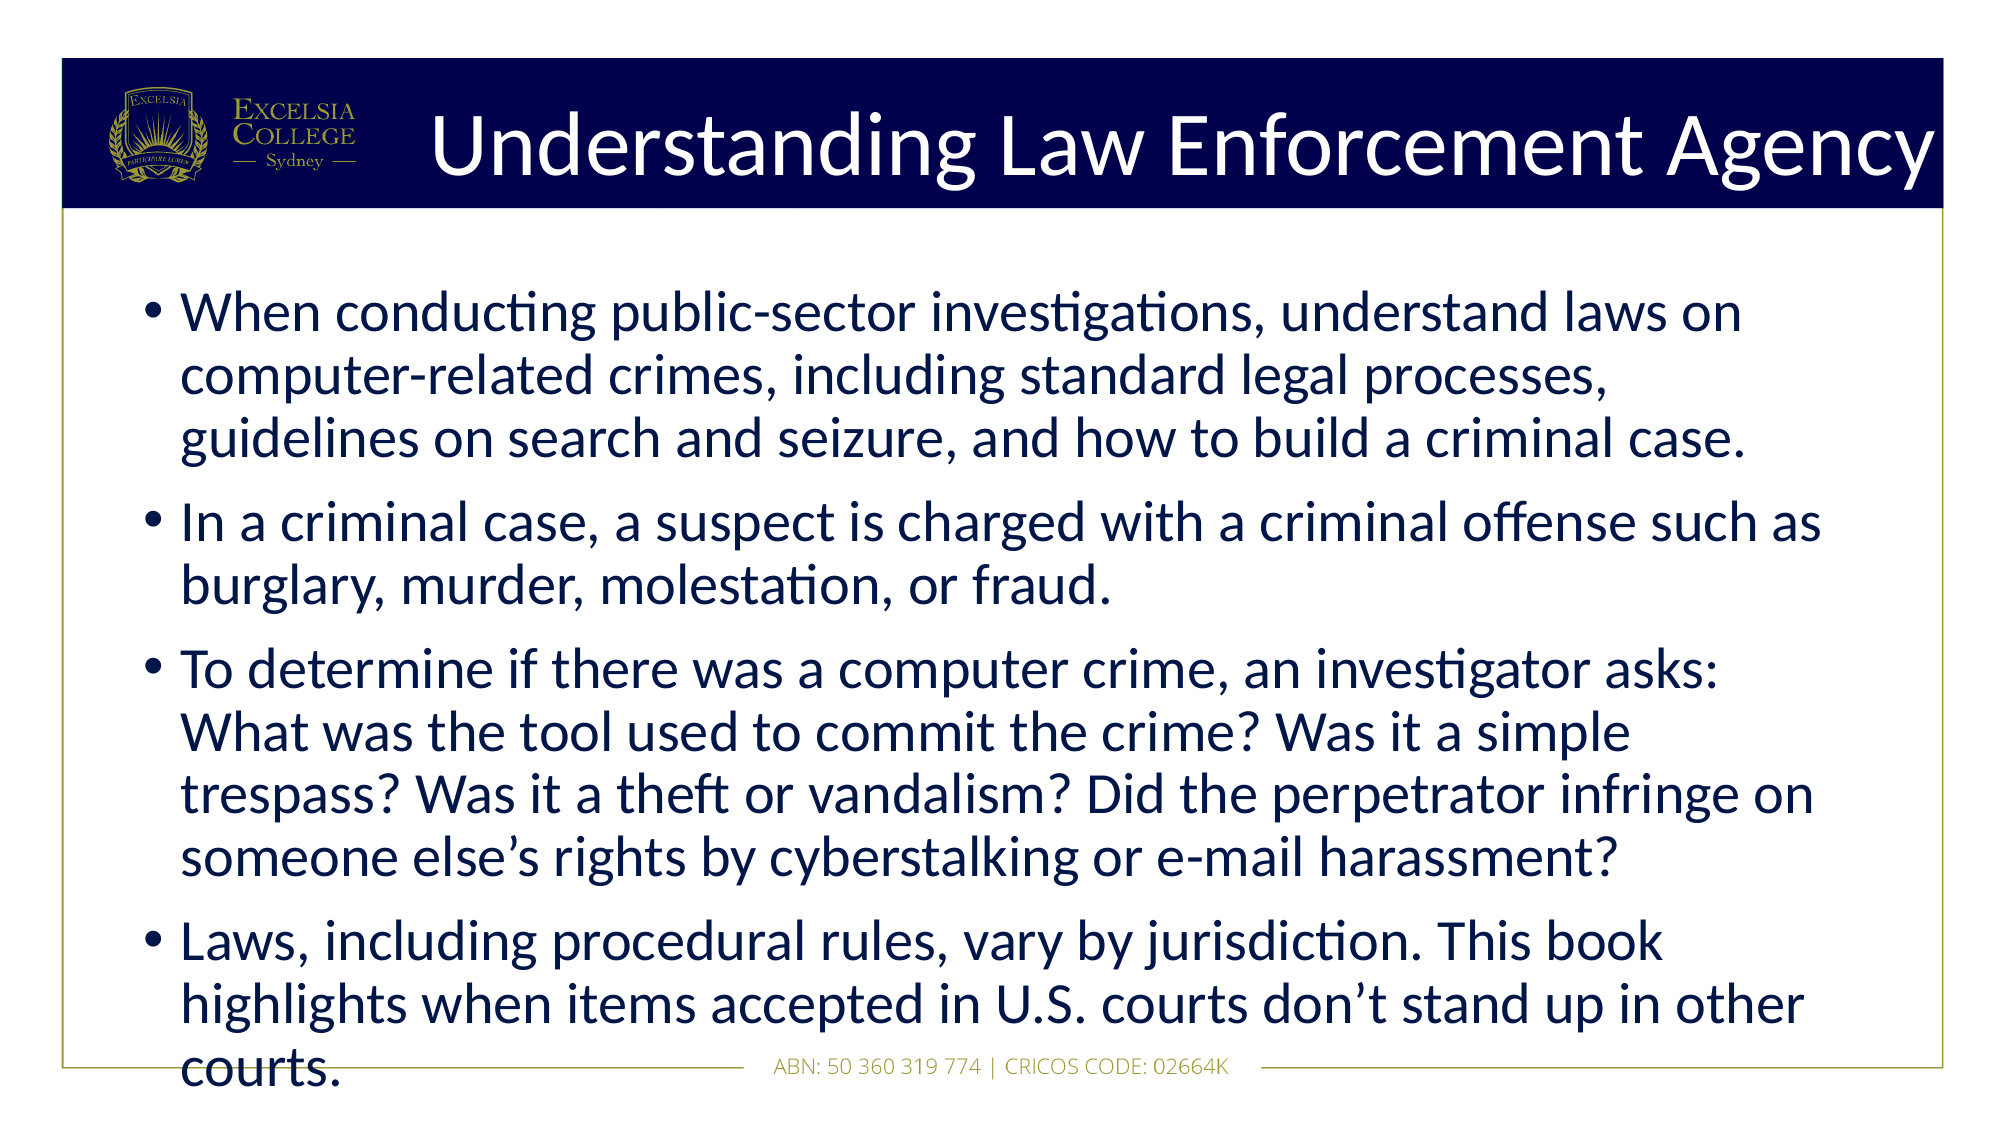

# Understanding Law Enforcement Agency Investigations
When conducting public-sector investigations, understand laws on computer-related crimes, including standard legal processes, guidelines on search and seizure, and how to build a criminal case.
In a criminal case, a suspect is charged with a criminal offense such as burglary, murder, molestation, or fraud.
To determine if there was a computer crime, an investigator asks: What was the tool used to commit the crime? Was it a simple trespass? Was it a theft or vandalism? Did the perpetrator infringe on someone else’s rights by cyberstalking or e-mail harassment?
Laws, including procedural rules, vary by jurisdiction. This book highlights when items accepted in U.S. courts don’t stand up in other courts.
EU privacy laws are more stringent than U.S. privacy laws, and issues related to international companies are still being defined.
More companies have consolidated into global entities, so internal investigations may involve laws of multiple countries.
Example: A company has a subsidiary in Australia. An employee is suspected of fraud. Under U.S. law, you can seize his cell phone if used on company property and synchronized with the company network. Under Australian law, you can’t.
Computers and networks are tools used to commit crimes, analogous to a lockpick used by a burglar.
Many states have added specific language to criminal codes to define crimes involving computers. For example, Alabama has wording like 'willfully or without authorization' and specifies dollar amounts for misdemeanors or felonies.
States have expanded definitions of theft to include taking data from a computer without permission, making computer theft on par with shoplifting or car theft.
States have enacted specific criminal statutes for computer-related crimes but typically don’t include digital issues in standard trespass, theft, vandalism, or burglary laws.
The Computer Fraud and Abuse Act was passed in 1986, but specific state laws were generally developed later.
For state-specific definitions of computer-related crimes, see http://statelaws.findlaw.com/criminal-laws/computer-crimes.html.
Many serious crimes involve computers, smartphones, and other digital devices. Notable examples include sexual exploitation of minors, missing children, and drug trafficking.
Digital images of minors are stored on hard disks, flash drives, removable hard drives, and the cloud and are circulated on the Internet.
Information about missing people is often found on computers, and criminals may store transaction data on devices like laptops, smartphones, etc.